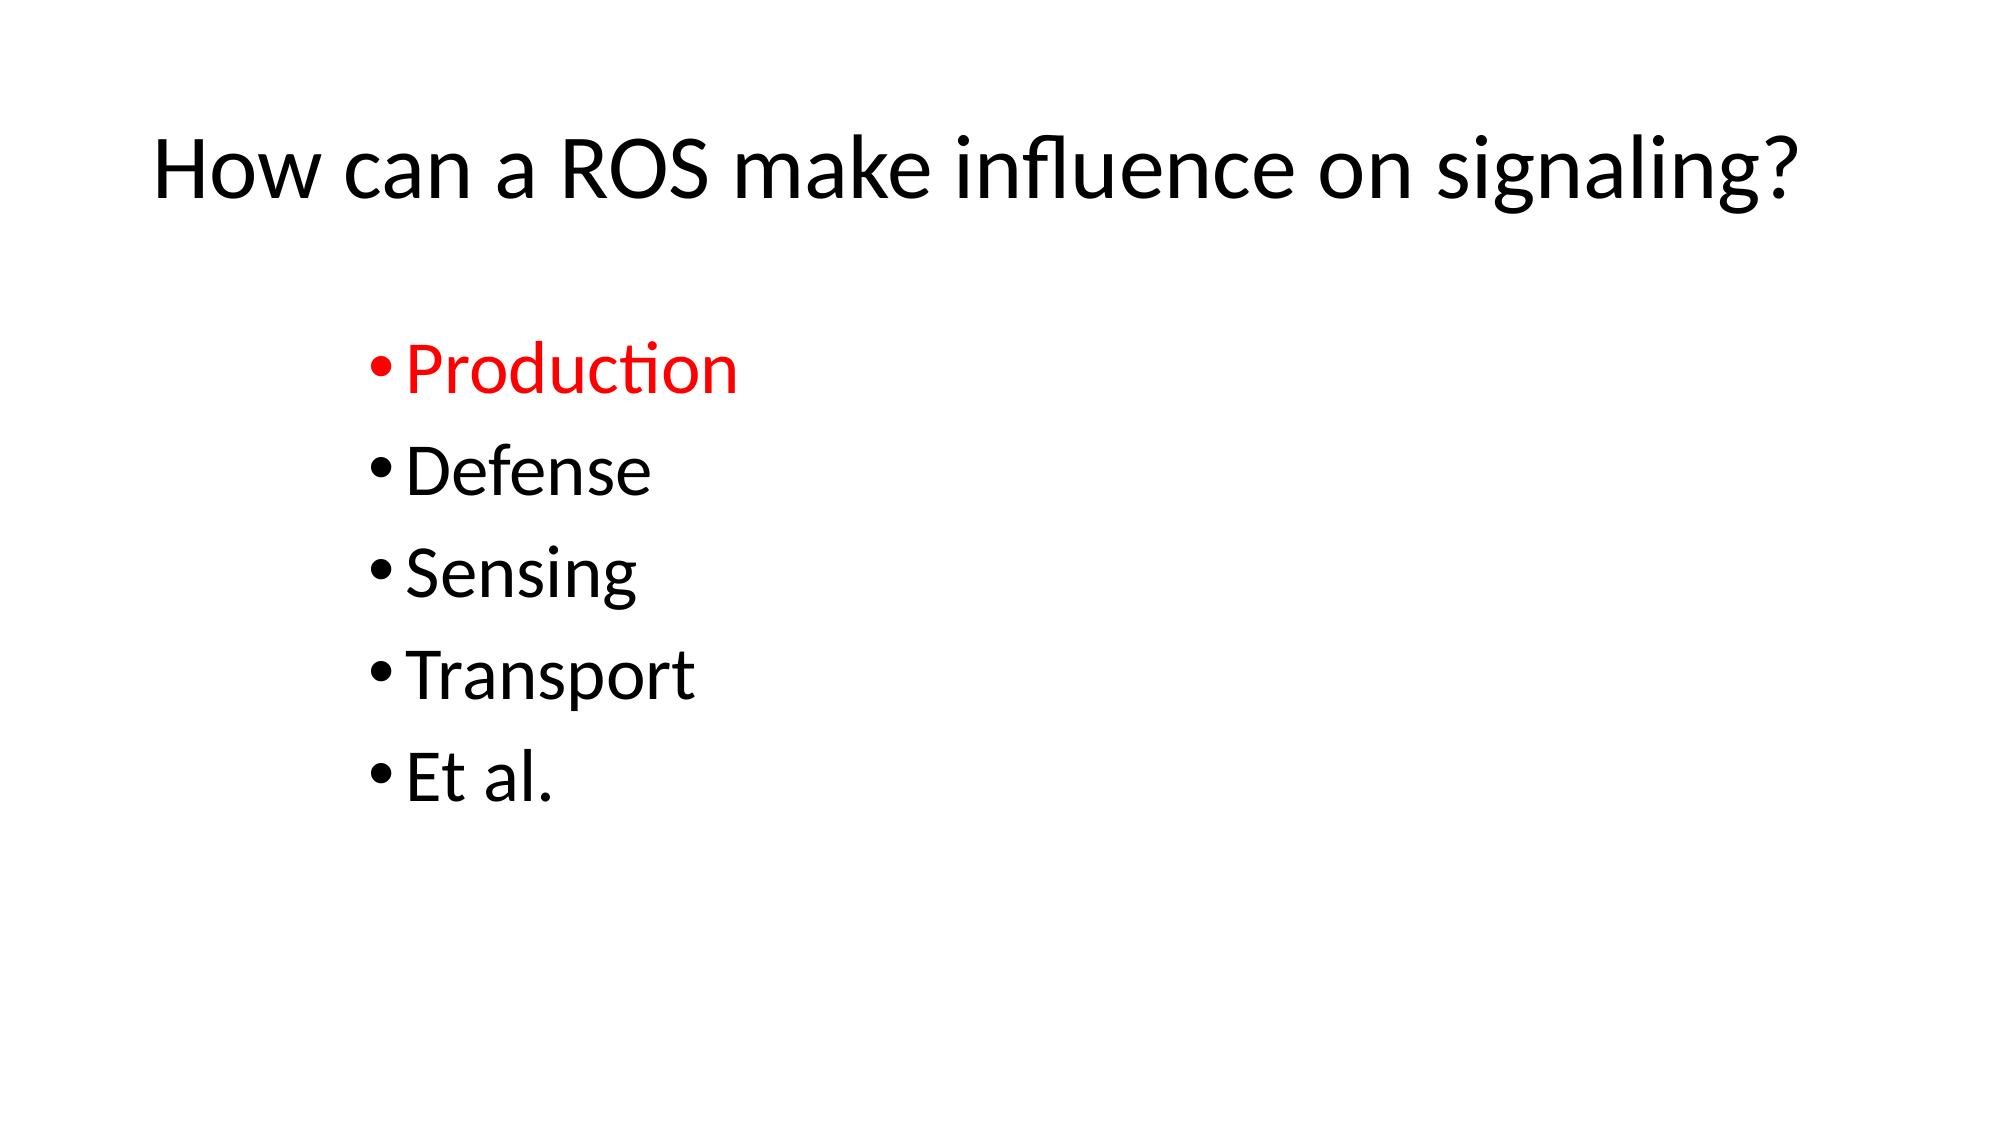

# How can a ROS make influence on signaling?
Production
Defense
Sensing
Transport
Et al.